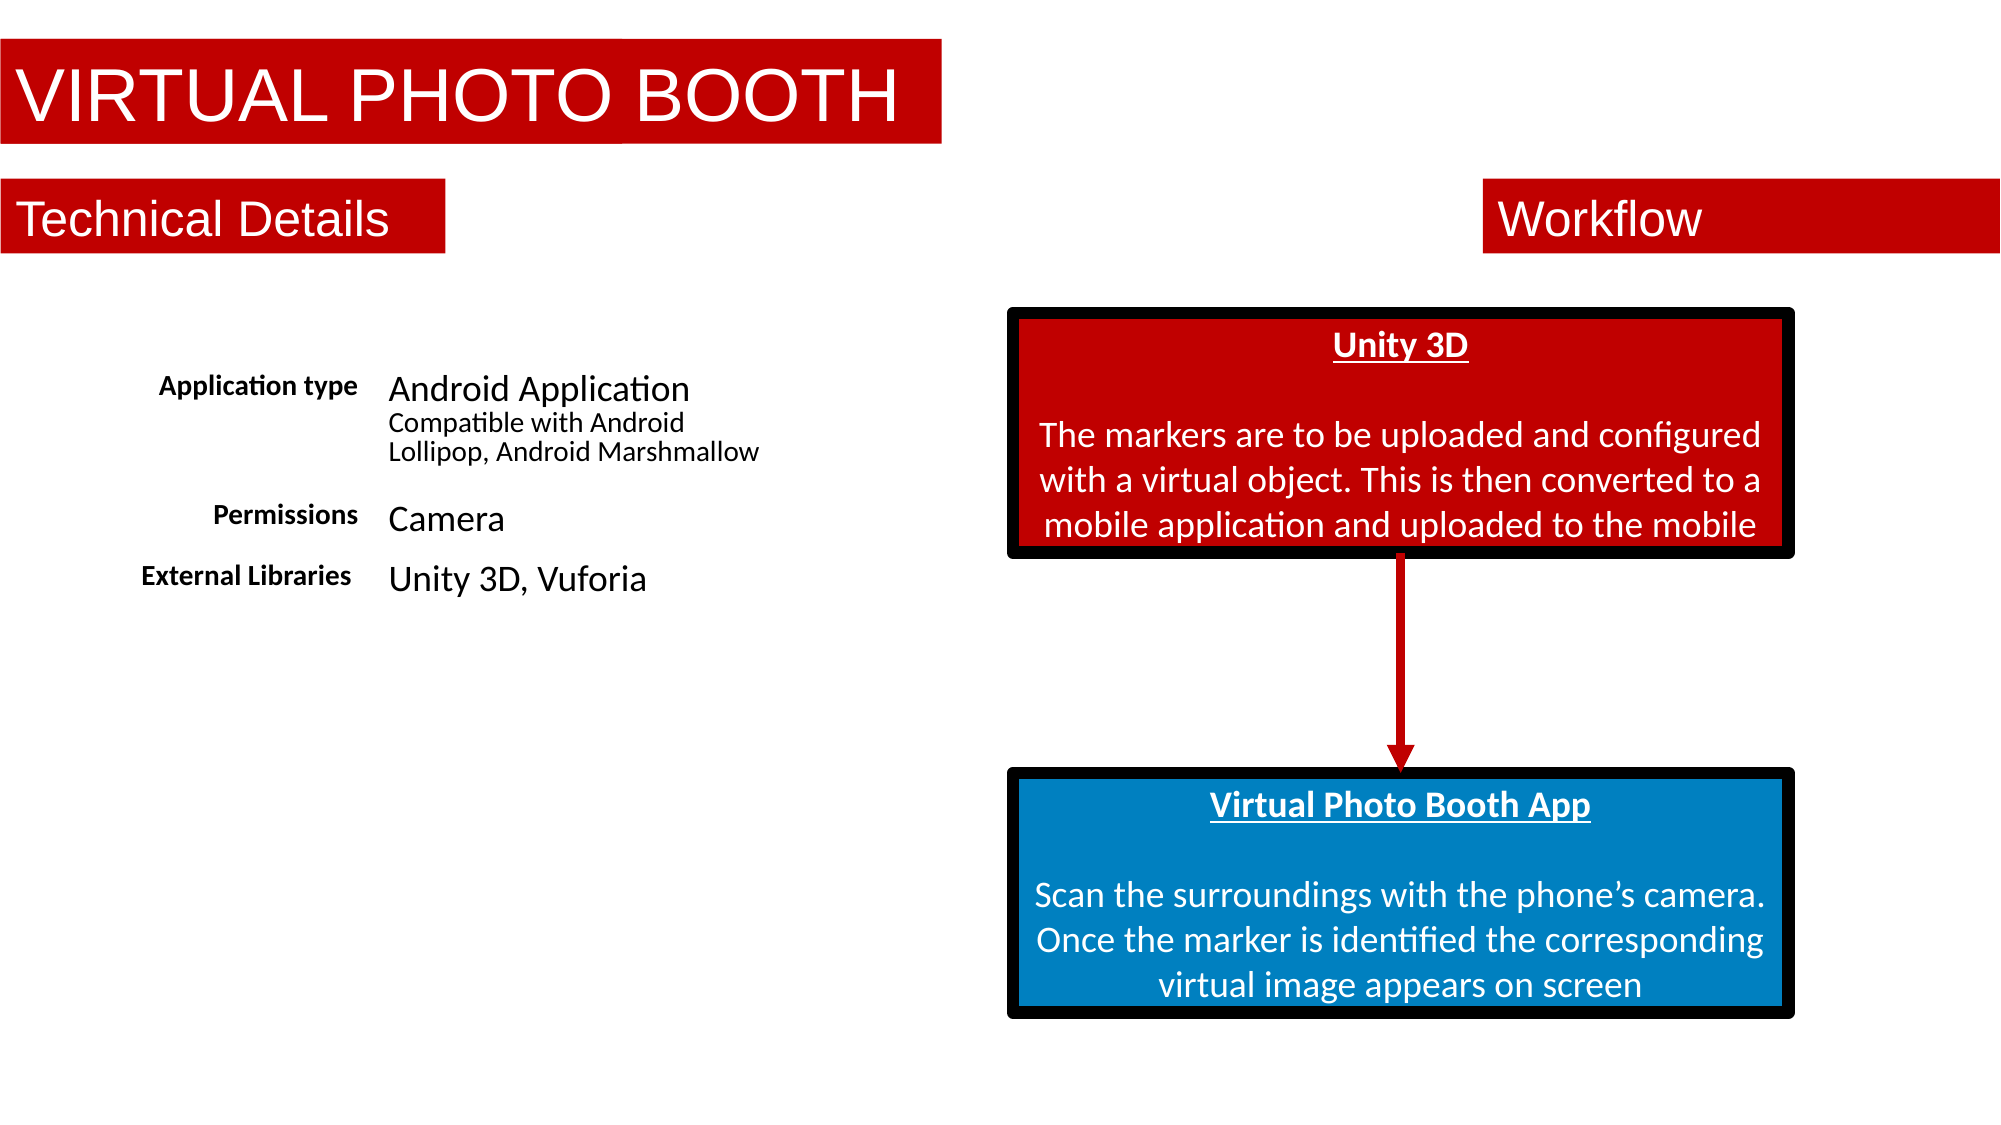

VIRTUAL JERSY
VIRTUAL PHOTO BOOTH
Workflow
Technical Details
Unity 3D

The markers are to be uploaded and configured with a virtual object. This is then converted to a mobile application and uploaded to the mobile
| Application type | Android Application Compatible with Android Lollipop, Android Marshmallow |
| --- | --- |
| Permissions | Camera |
| External Libraries | Unity 3D, Vuforia |
Virtual Photo Booth App

Scan the surroundings with the phone’s camera. Once the marker is identified the corresponding virtual image appears on screen